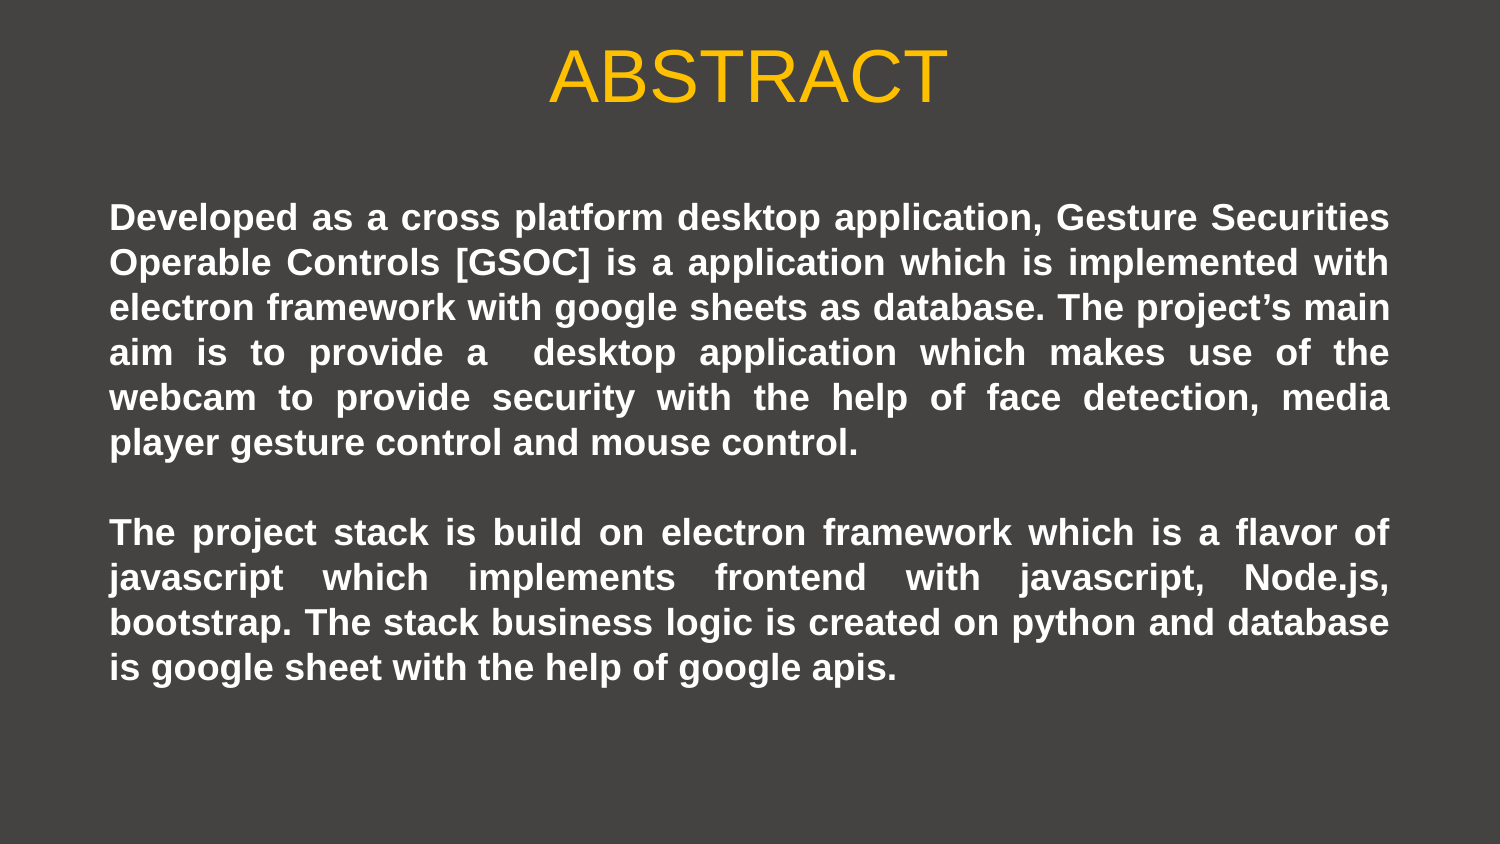

ABSTRACT
Developed as a cross platform desktop application, Gesture Securities Operable Controls [GSOC] is a application which is implemented with electron framework with google sheets as database. The project’s main aim is to provide a  desktop application which makes use of the webcam to provide security with the help of face detection, media player gesture control and mouse control.

The project stack is build on electron framework which is a flavor of javascript which implements frontend with javascript, Node.js, bootstrap. The stack business logic is created on python and database is google sheet with the help of google apis.